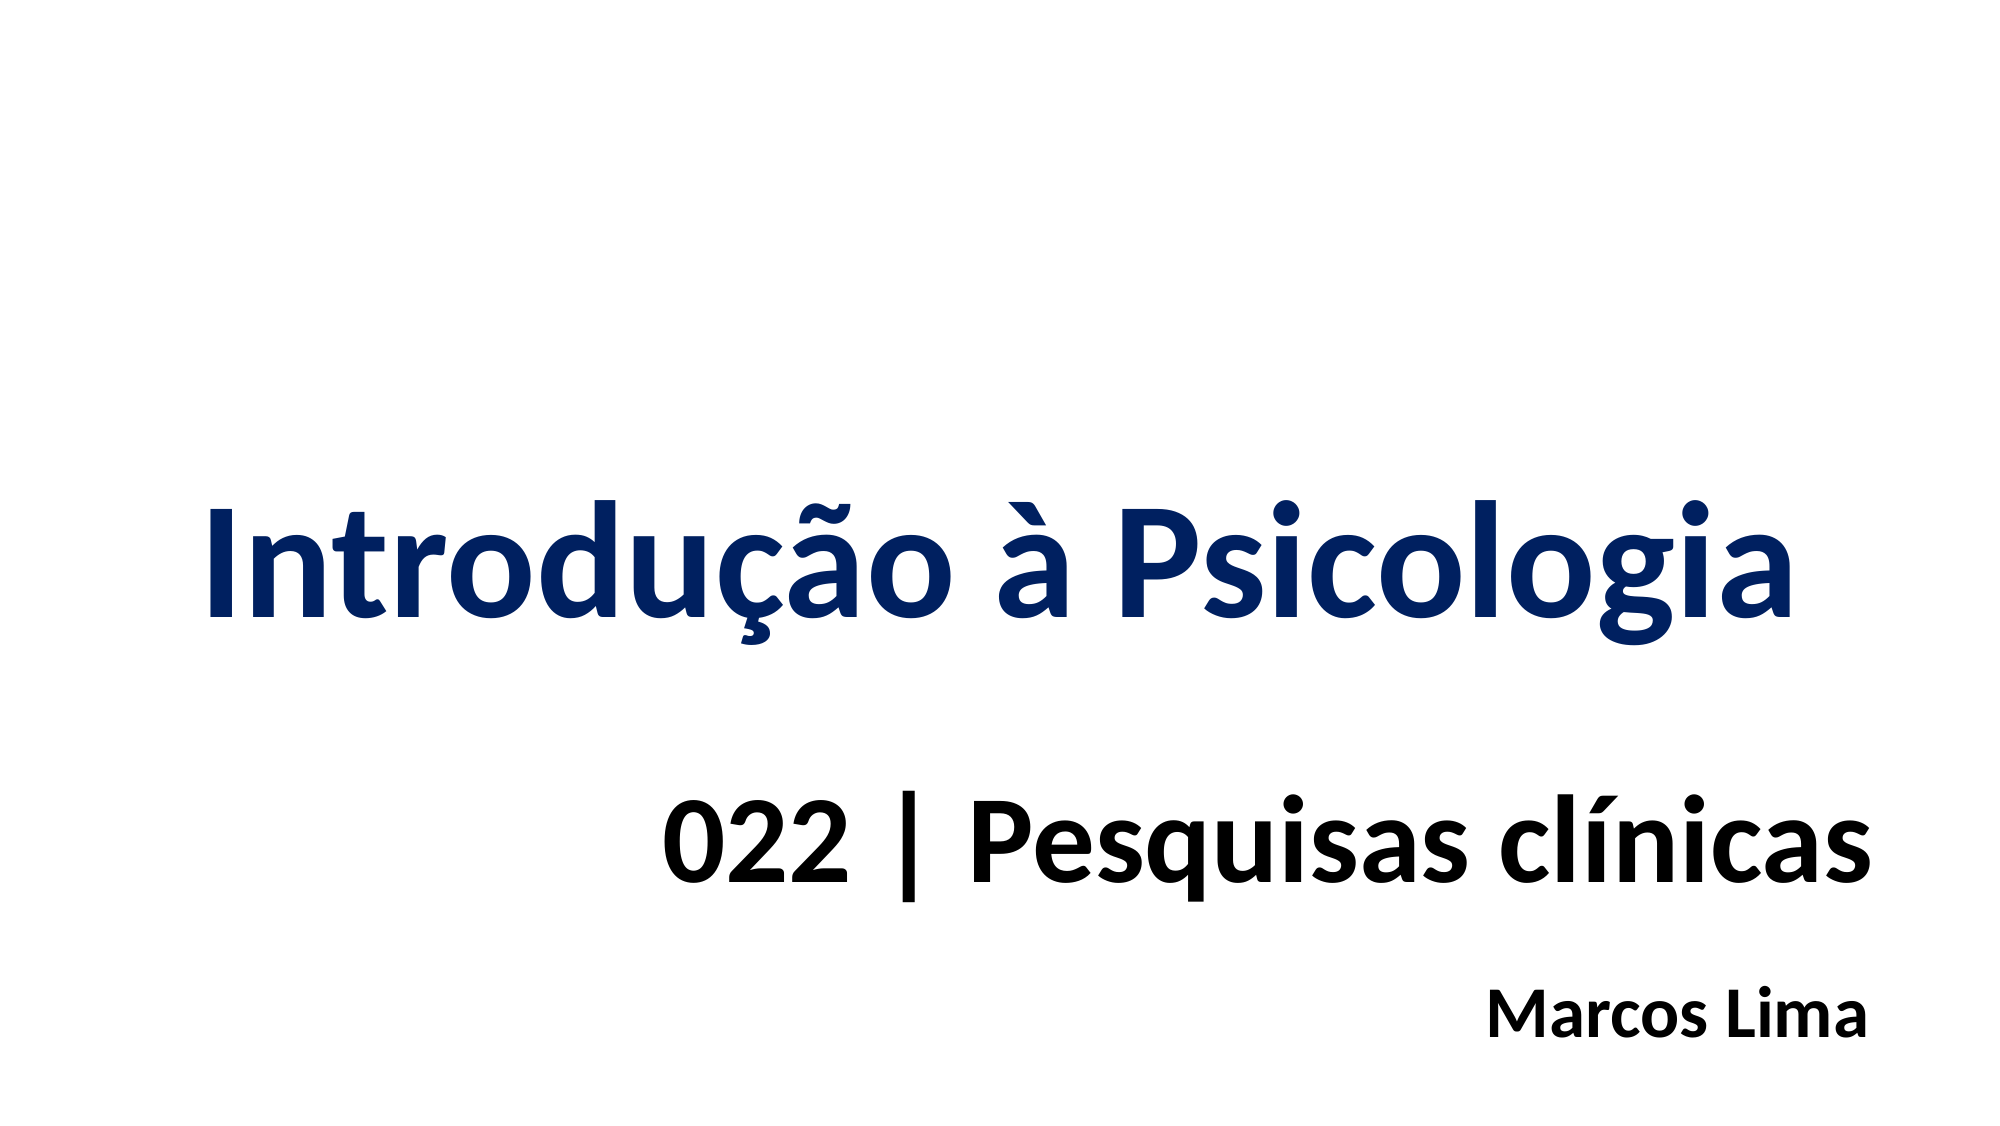

Introdução à Psicologia
022 | Pesquisas clínicas
Marcos Lima